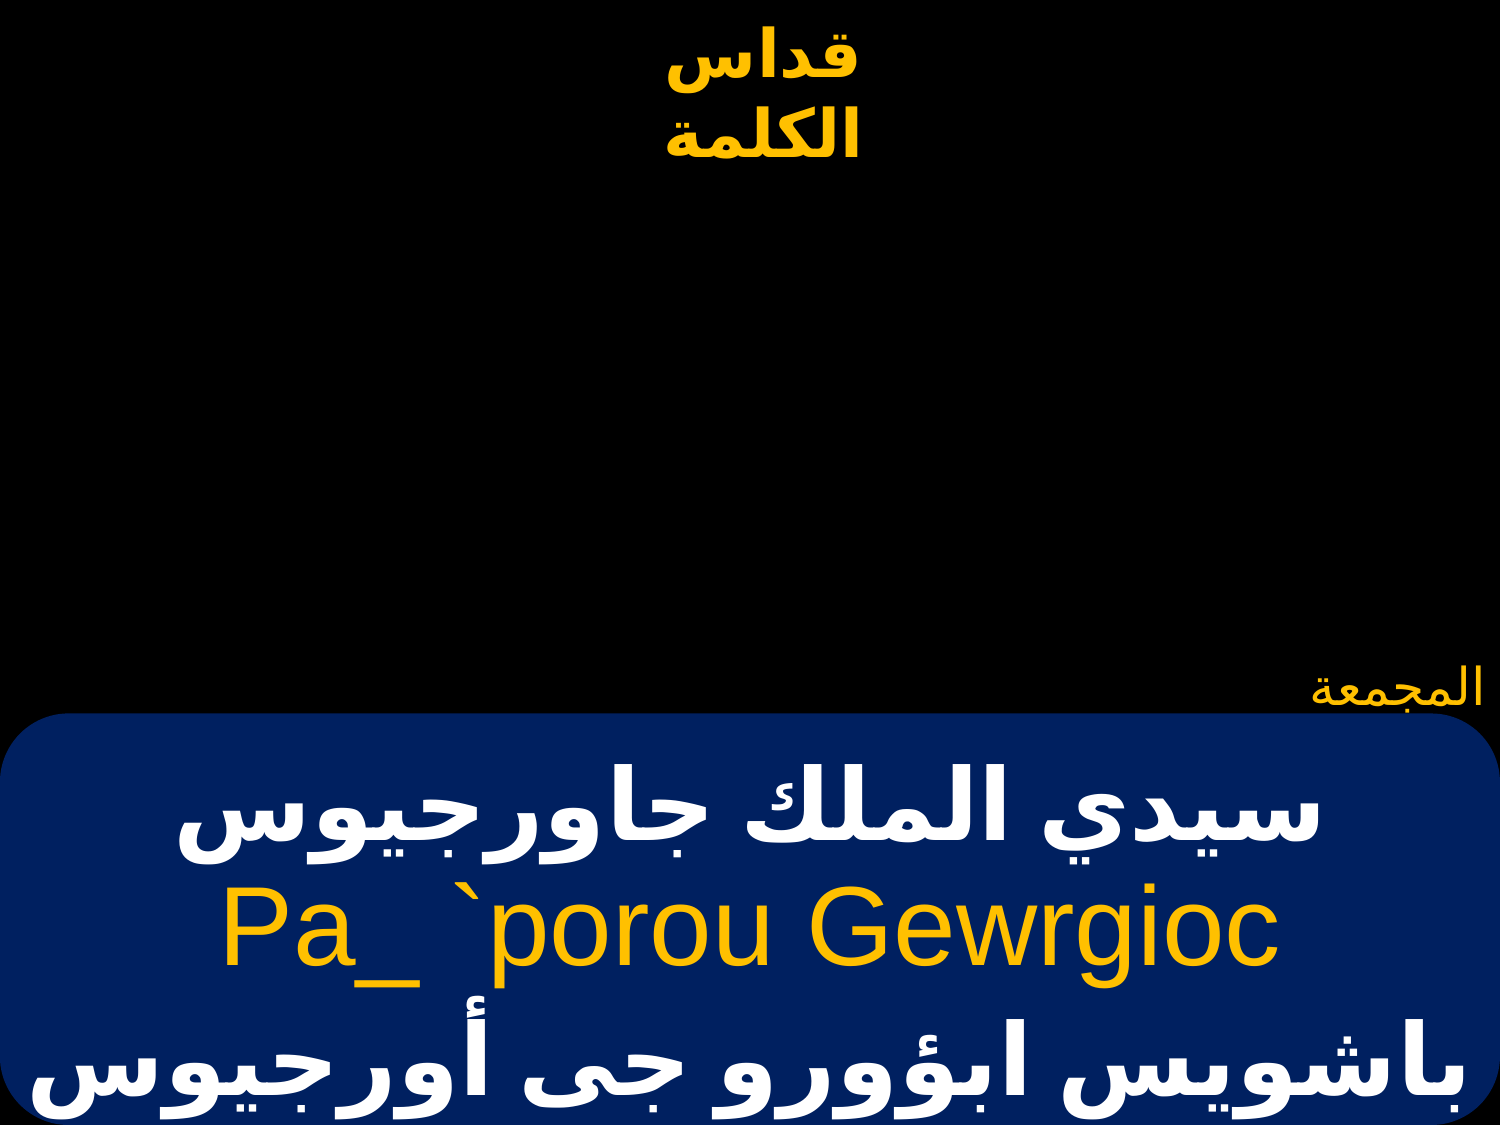

المجمعة
# سيدي الملك جاورجيوس
Pa_ `porou Gewrgioc
باشويس ابؤورو جى أورجيوس